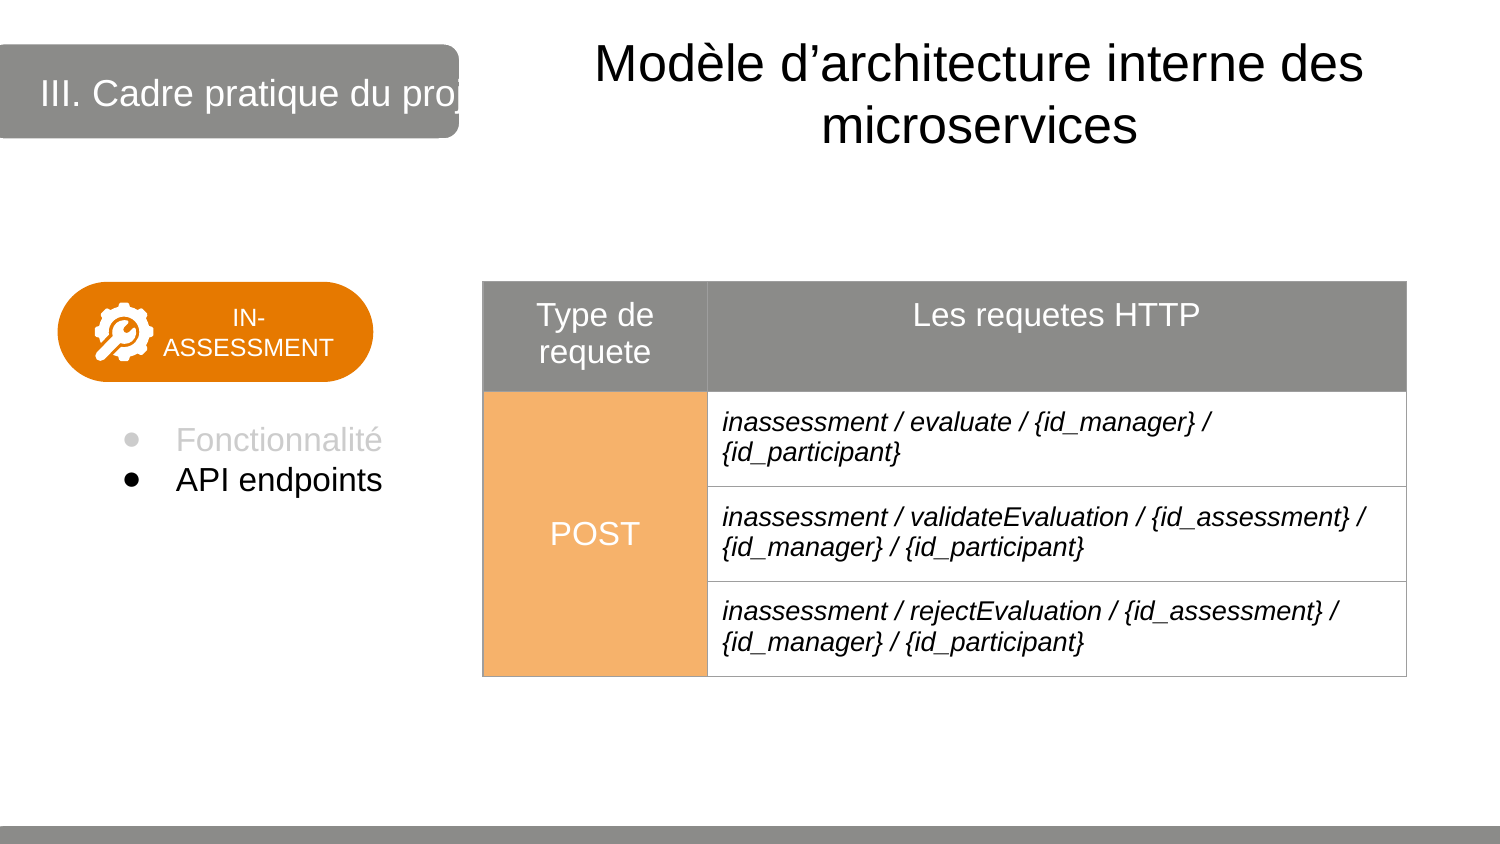

# Modèle d’architecture interne des microservices
III. Cadre pratique du projet

| Type de requete | Les requetes HTTP |
| --- | --- |
| POST | inassessment / evaluate / {id\_manager} / {id\_participant} |
|  | inassessment / validateEvaluation / {id\_assessment} / {id\_manager} / {id\_participant} |
|  | inassessment / rejectEvaluation / {id\_assessment} / {id\_manager} / {id\_participant} |
IN-ASSESSMENT

Fonctionnalité
API endpoints